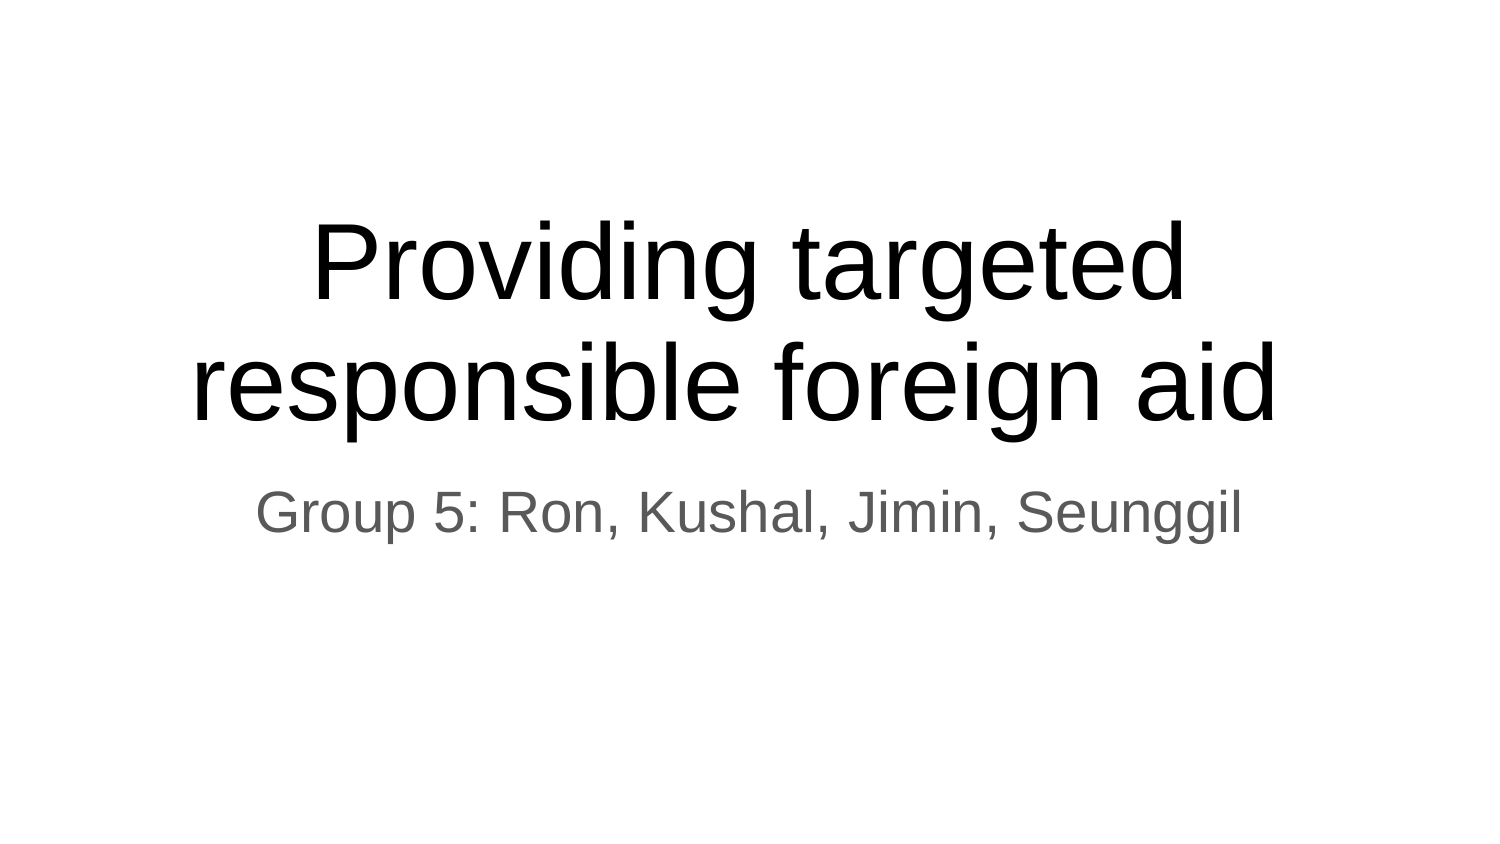

# Providing targeted responsible foreign aid
Group 5: Ron, Kushal, Jimin, Seunggil